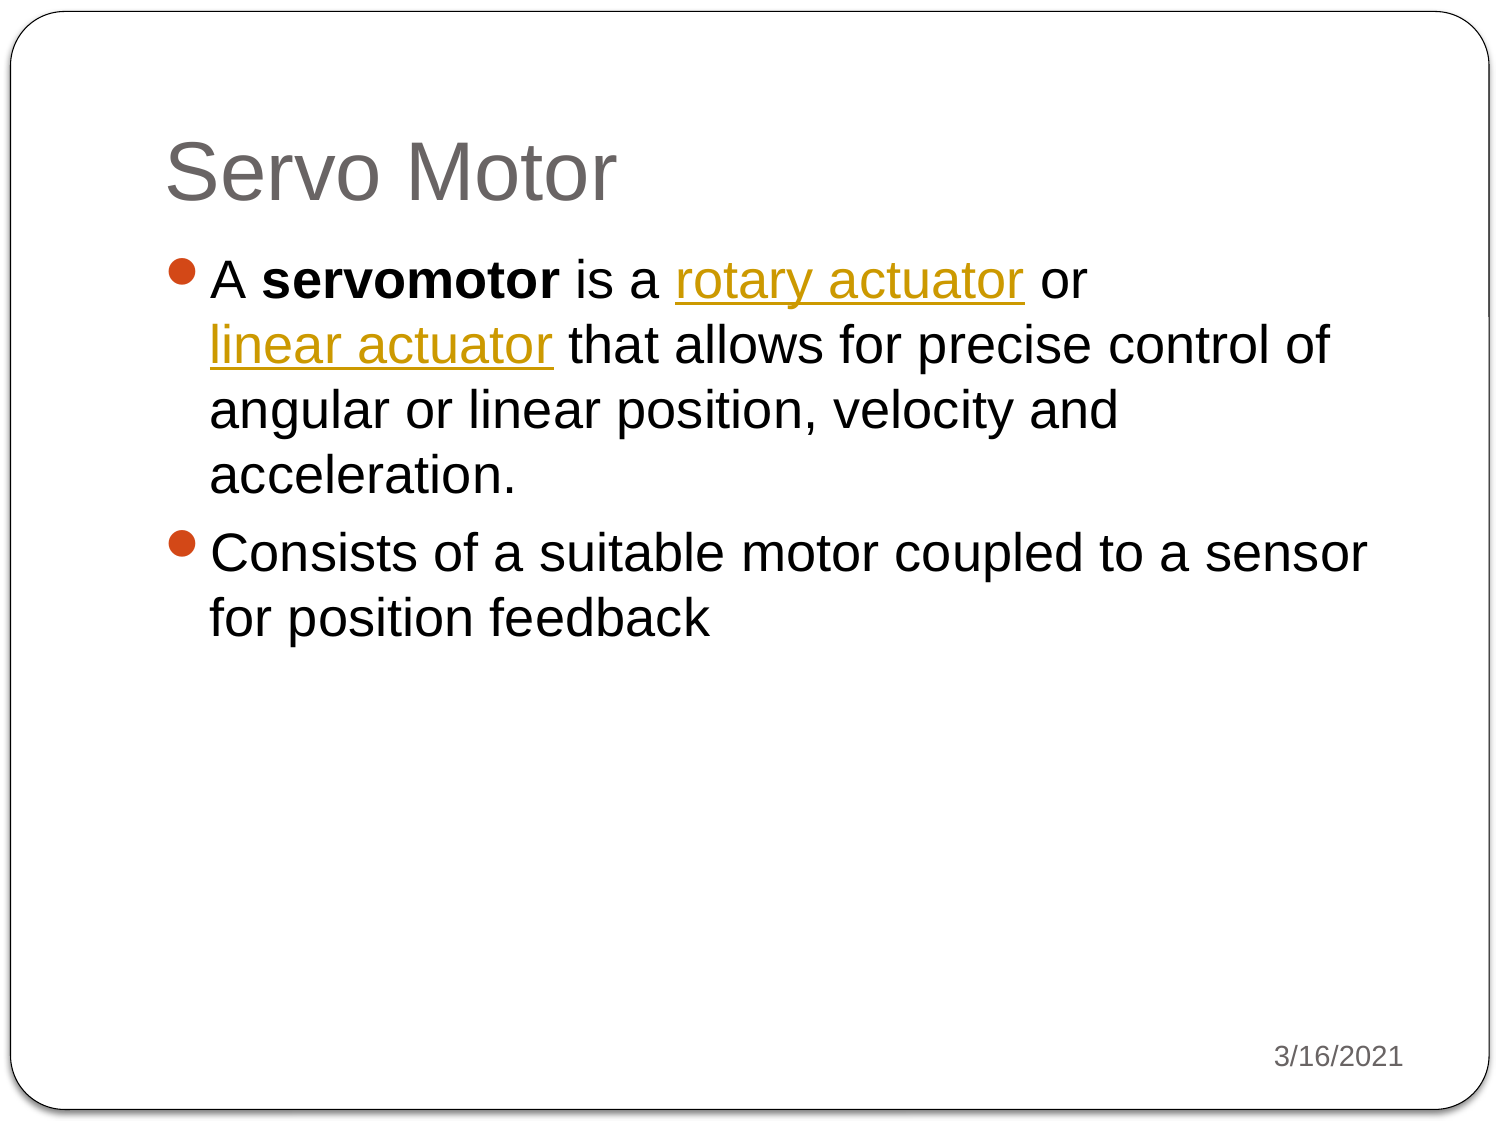

# Servo Motor
A servomotor is a rotary actuator or linear actuator that allows for precise control of angular or linear position, velocity and acceleration.
Consists of a suitable motor coupled to a sensor for position feedback
3/16/2021